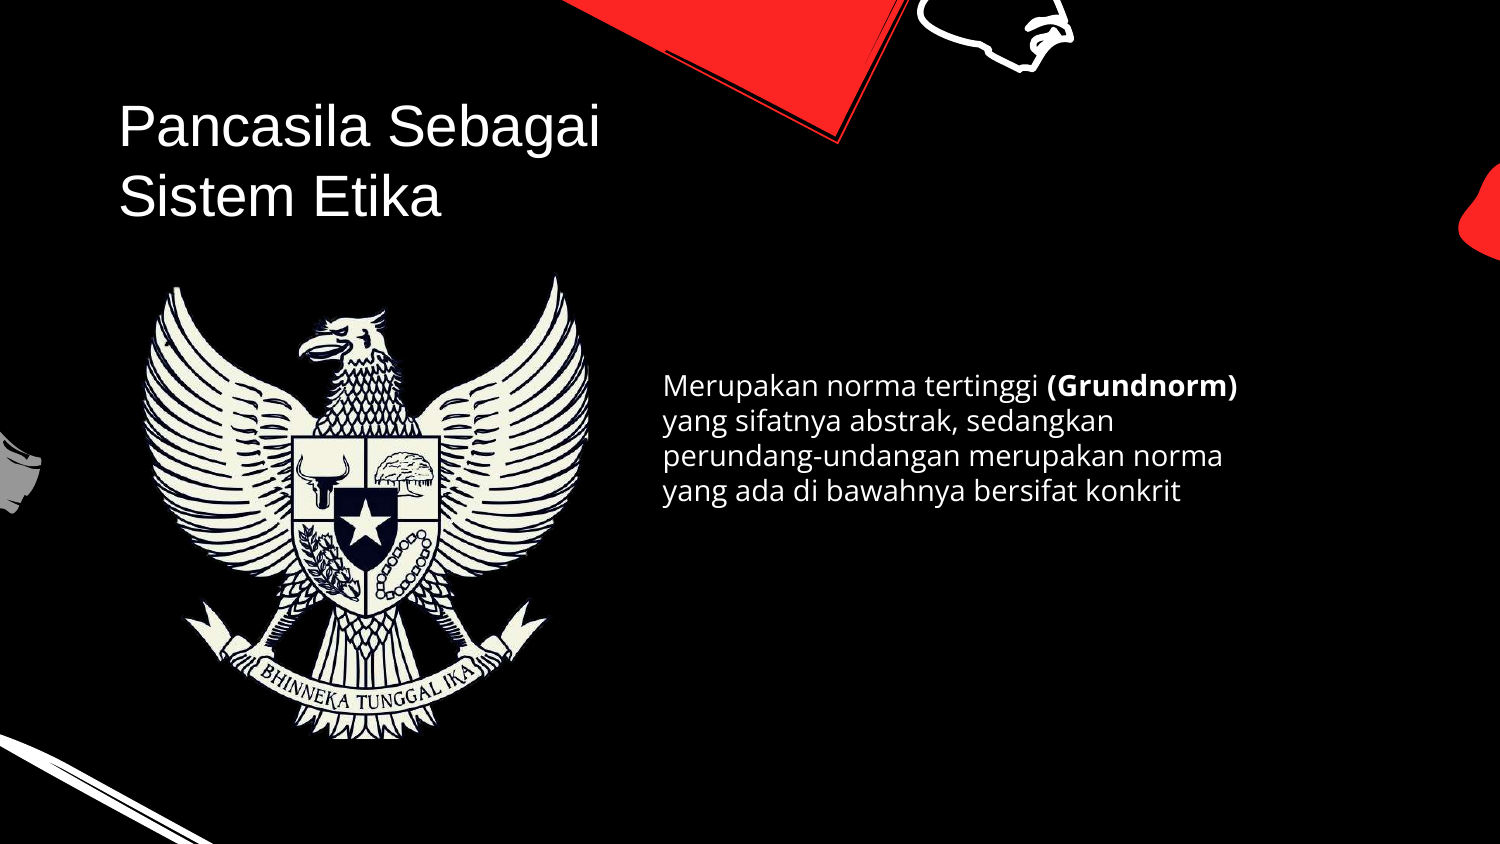

# Pancasila Sebagai Sistem Etika

Merupakan norma tertinggi (Grundnorm) yang sifatnya abstrak, sedangkan perundang-undangan merupakan norma yang ada di bawahnya bersifat konkrit